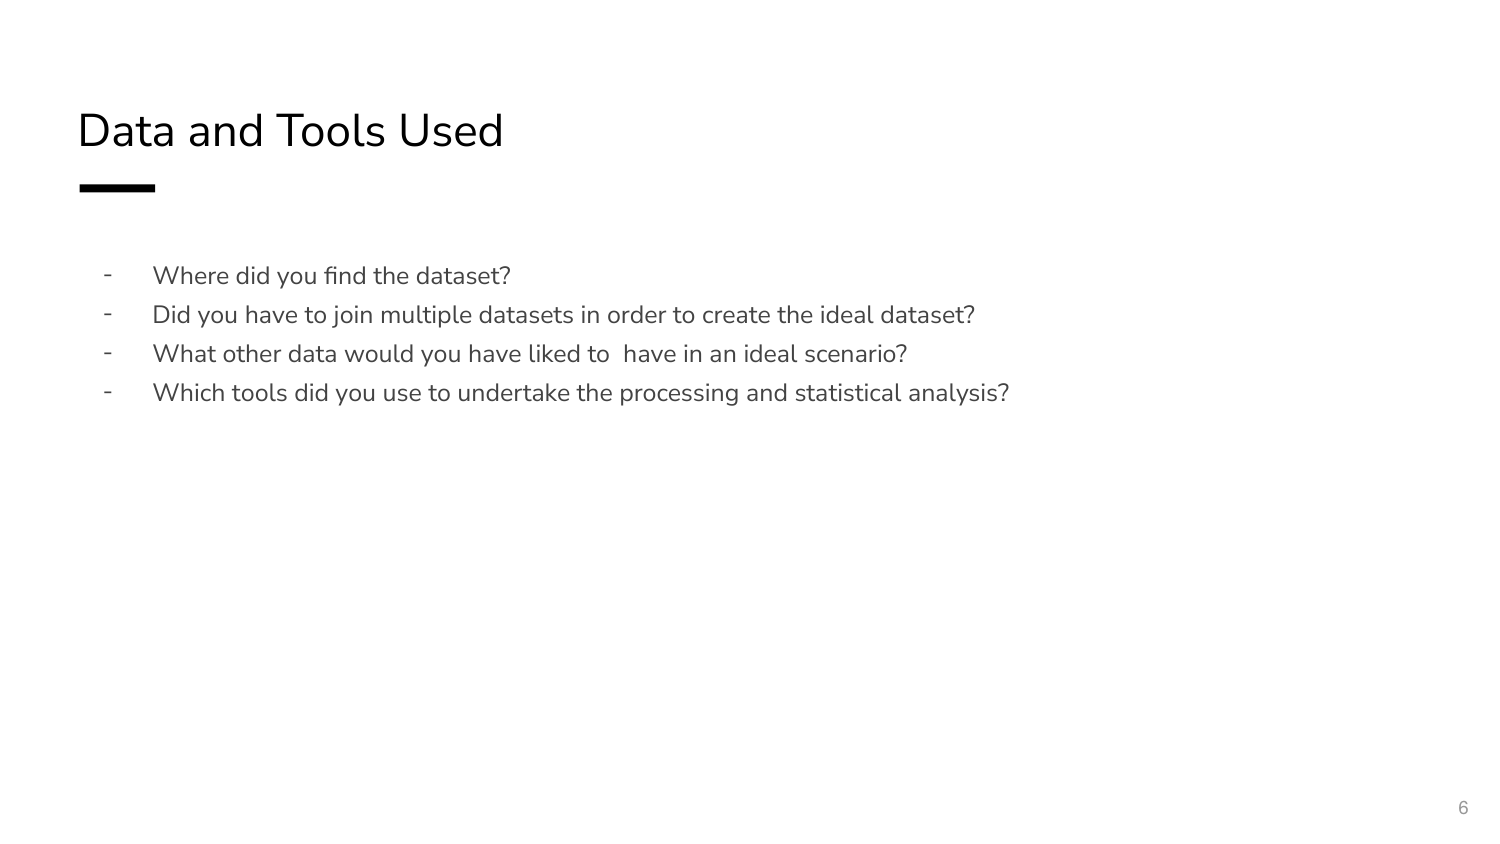

# Data and Tools Used
Where did you find the dataset?
Did you have to join multiple datasets in order to create the ideal dataset?
What other data would you have liked to  have in an ideal scenario?
Which tools did you use to undertake the processing and statistical analysis?